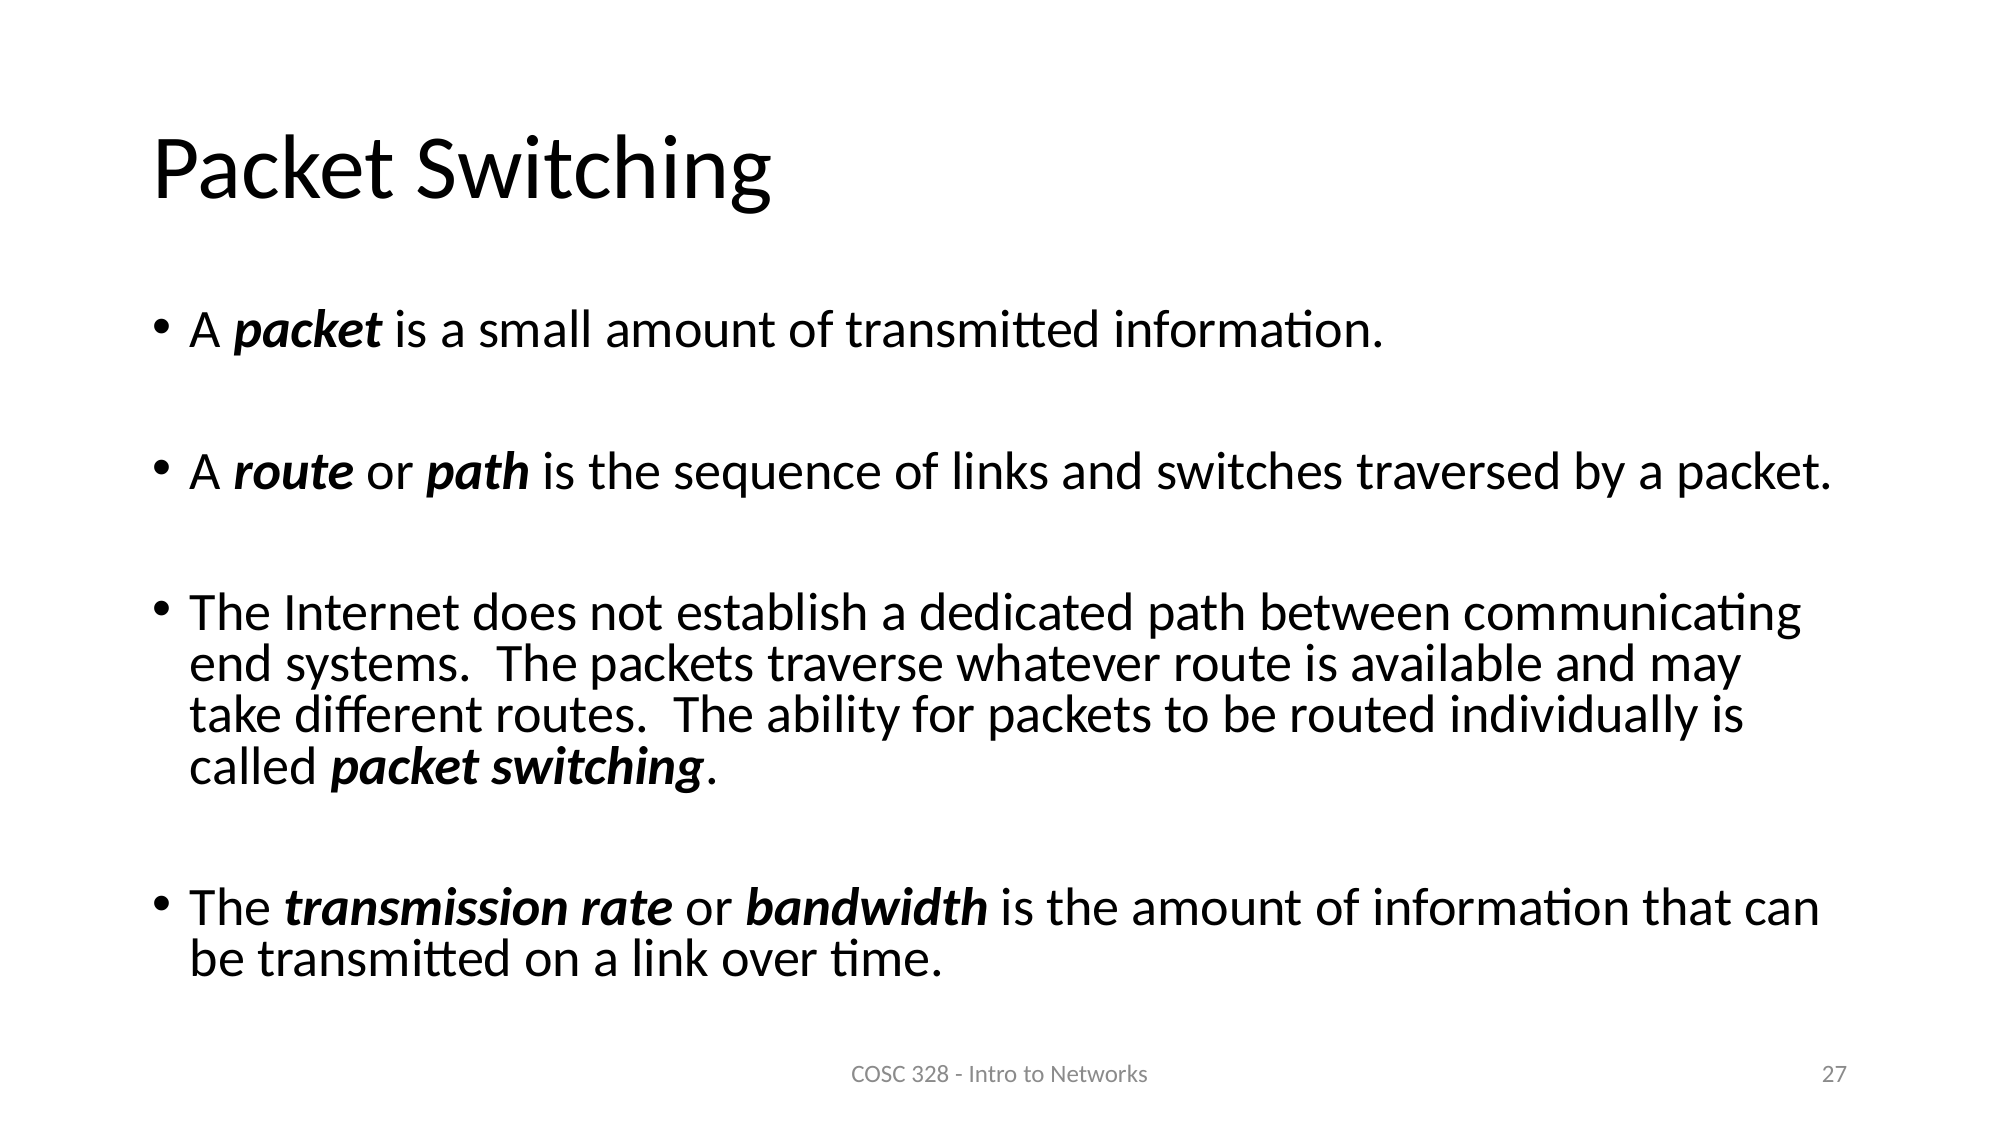

# Packet Switching
A packet is a small amount of transmitted information.

A route or path is the sequence of links and switches traversed by a packet.

The Internet does not establish a dedicated path between communicating end systems.  The packets traverse whatever route is available and may take different routes.  The ability for packets to be routed individually is called packet switching.

The transmission rate or bandwidth is the amount of information that can be transmitted on a link over time.

COSC 328 - Intro to Networks
27